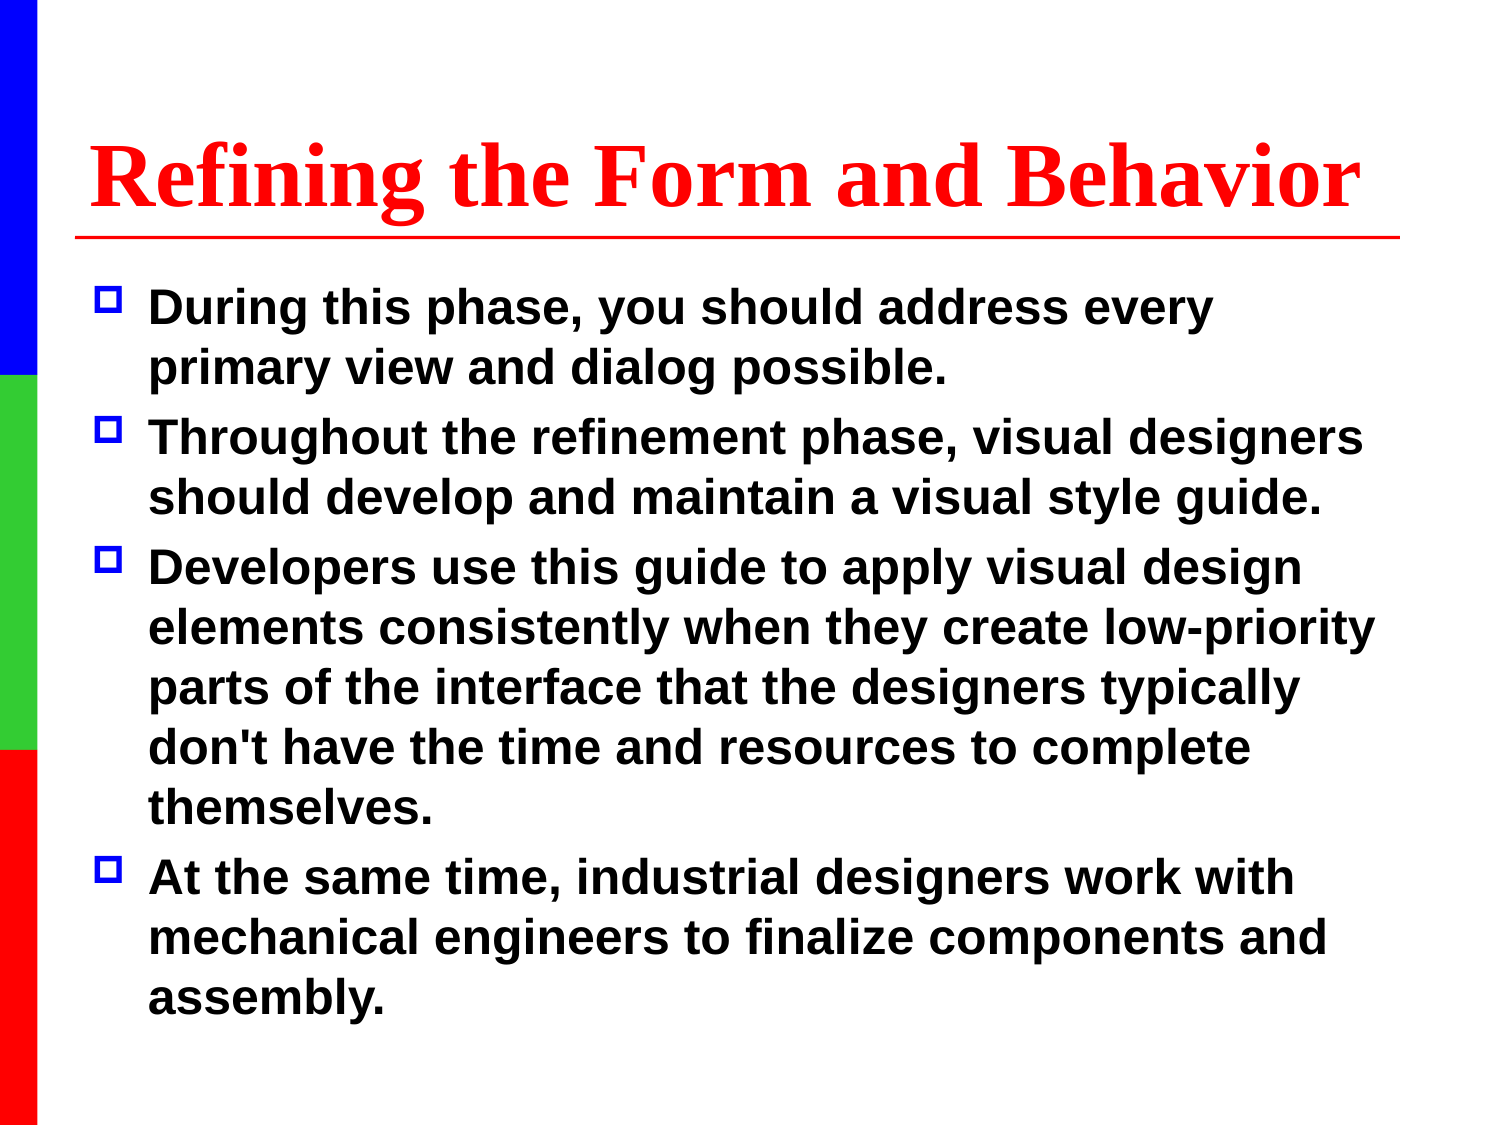

# Refining the Form and Behavior
During this phase, you should address every primary view and dialog possible.
Throughout the refinement phase, visual designers should develop and maintain a visual style guide.
Developers use this guide to apply visual design elements consistently when they create low-priority parts of the interface that the designers typically don't have the time and resources to complete themselves.
At the same time, industrial designers work with mechanical engineers to finalize components and assembly.